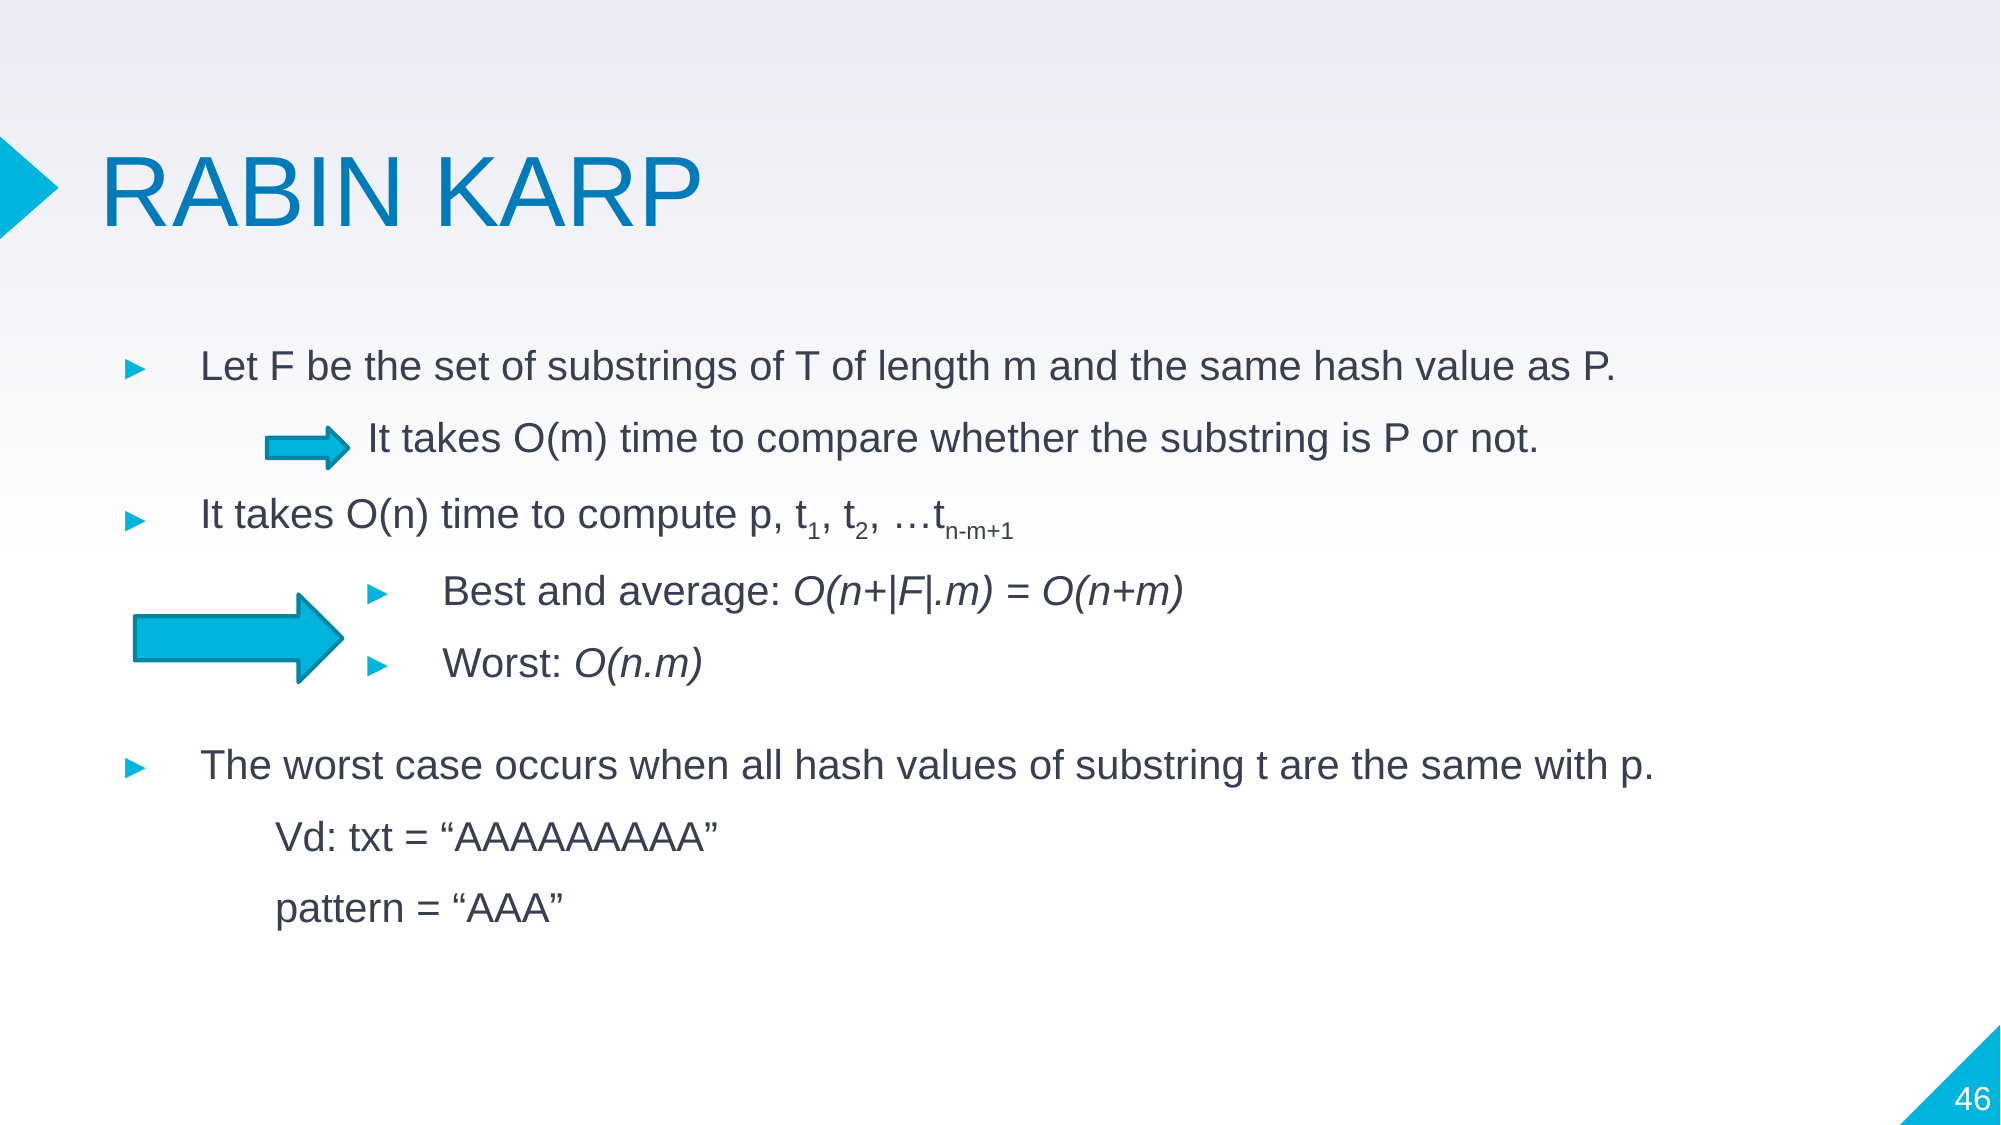

# RABIN KARP
Let F be the set of substrings of T of length m and the same hash value as P.
It takes O(m) time to compare whether the substring is P or not.

It takes O(n) time to compute p, t1, t2, …tn-m+1
Best and average: O(n+|F|.m) = O(n+m)
Worst: O(n.m)

The worst case occurs when all hash values of substring t are the same with p.
	Vd: txt = “AAAAAAAAA”
	pattern = “AAA”
46